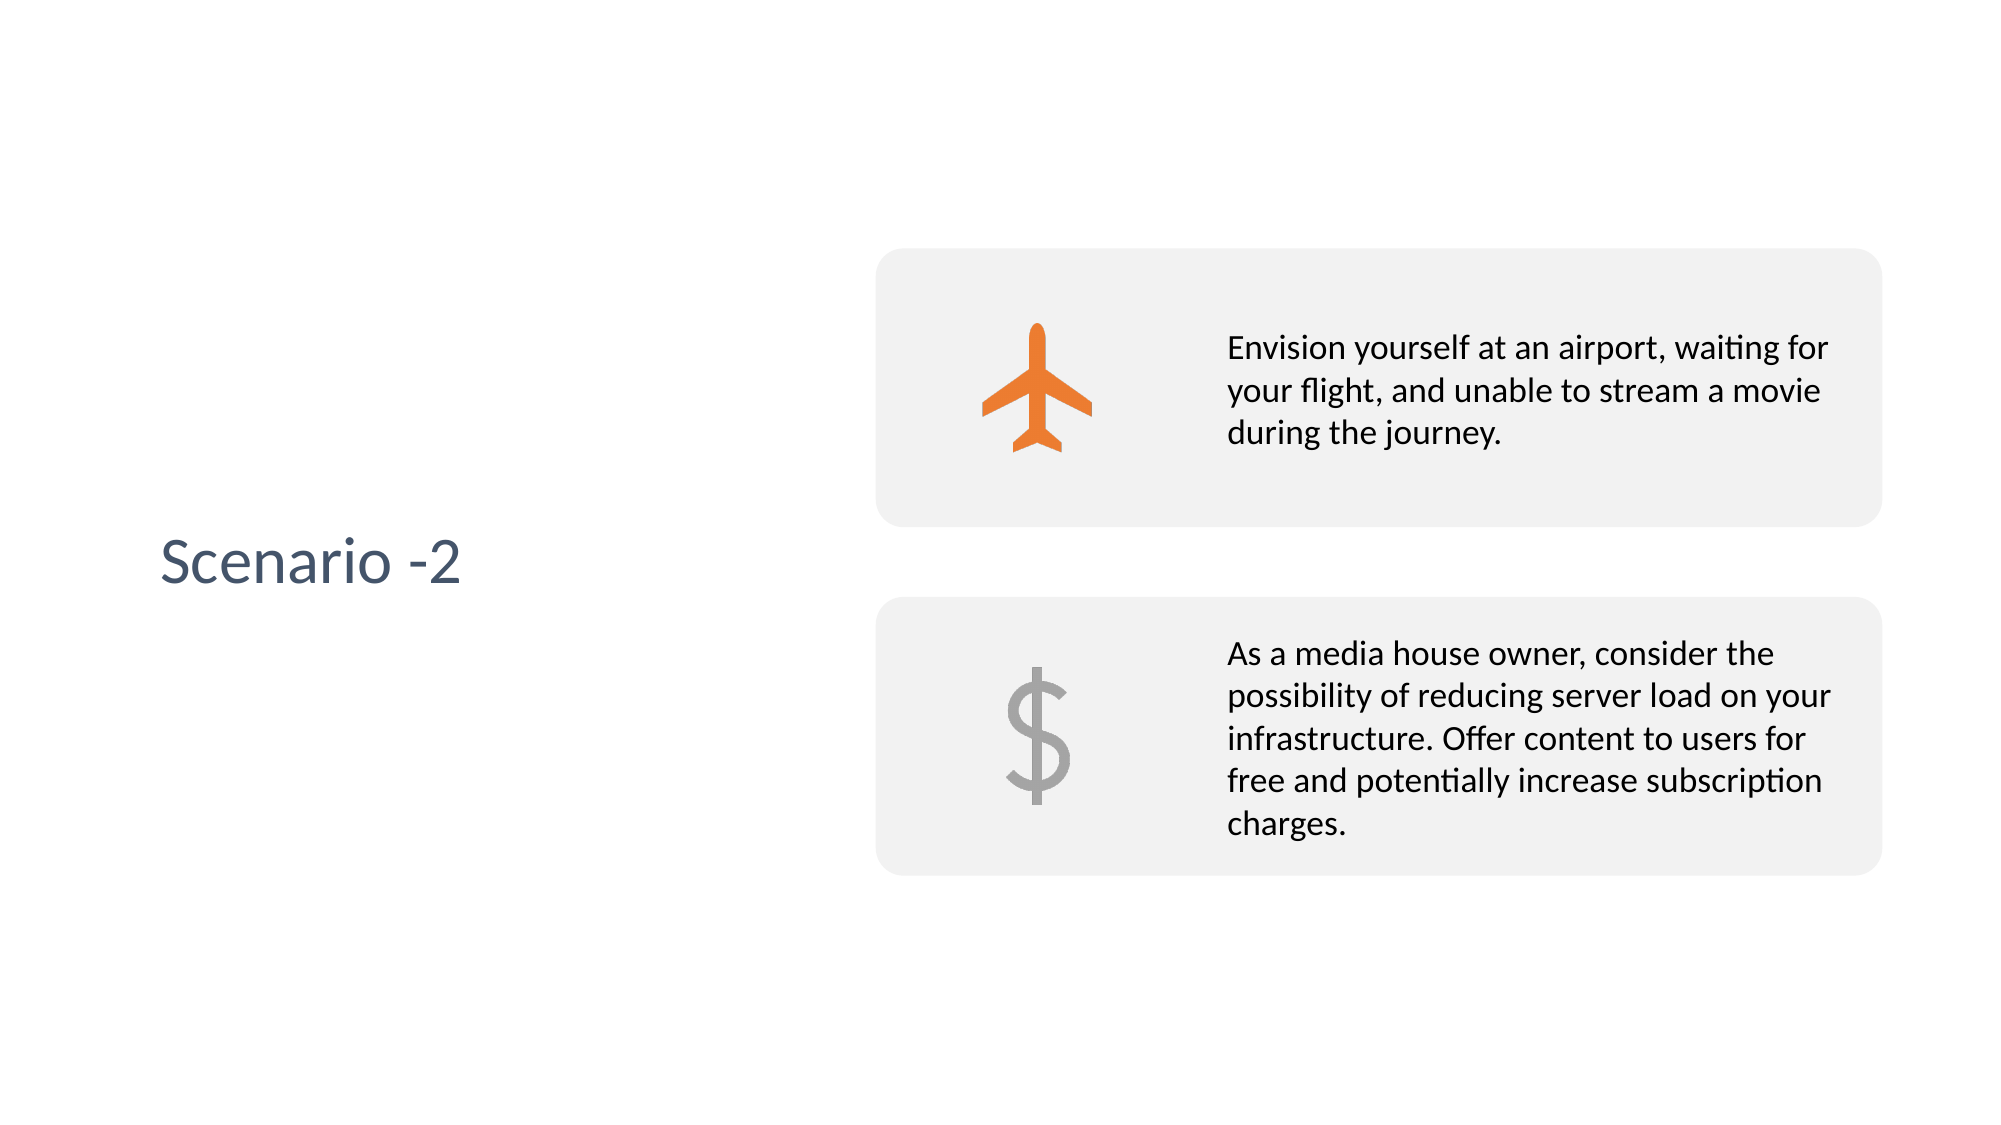

Envision yourself at an airport, waiting for your flight, and unable to stream a movie during the journey.
As a media house owner, consider the possibility of reducing server load on your infrastructure. Offer content to users for free and potentially increase subscription charges.
# Scenario -2